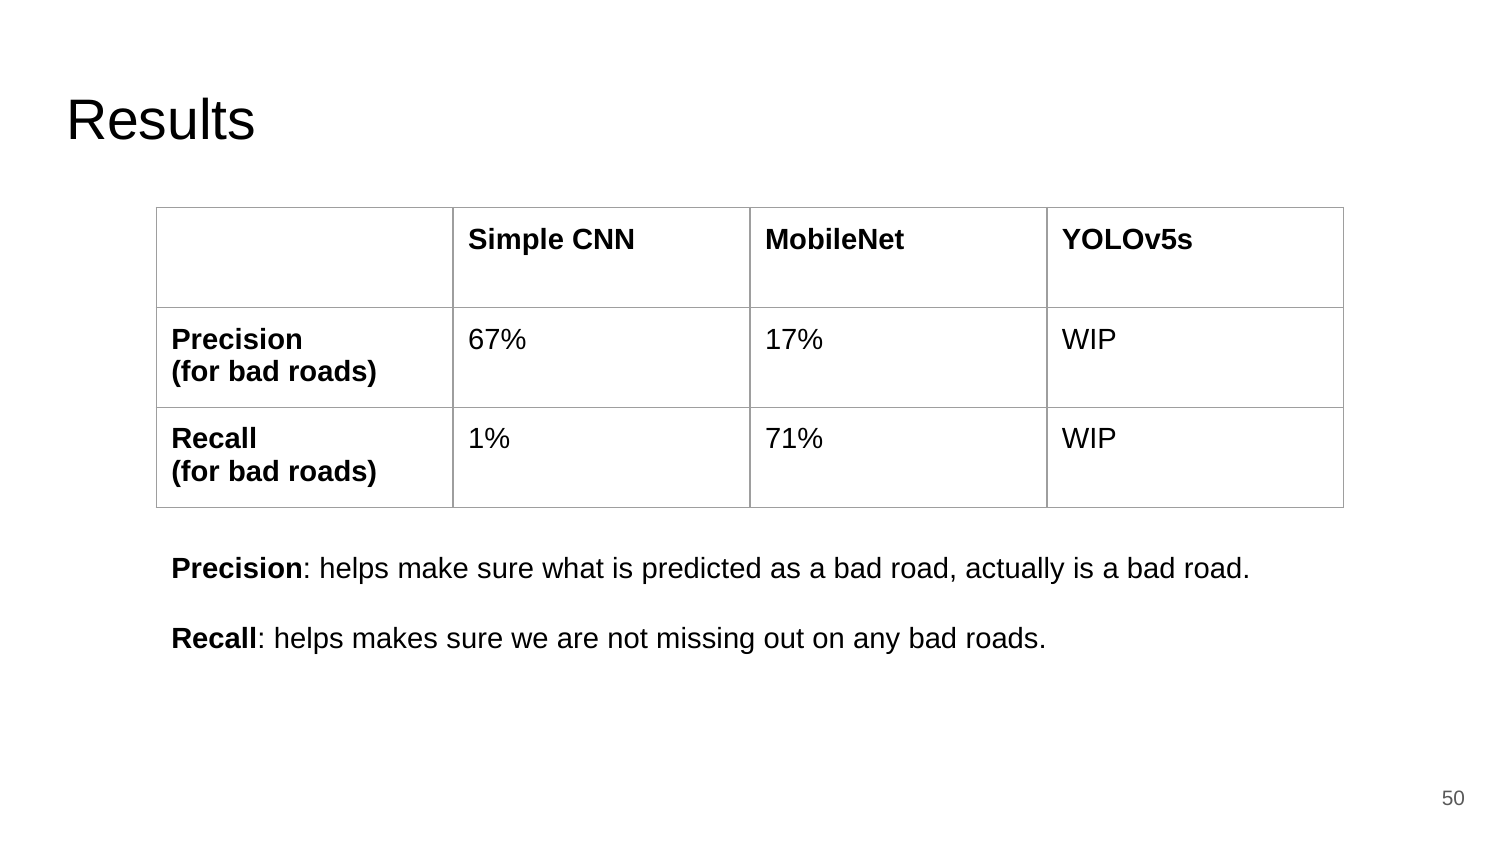

# Results
|  | Simple CNN | MobileNet | YOLOv5s |
| --- | --- | --- | --- |
| Precision (for bad roads) | 67% | 17% | WIP |
| Recall (for bad roads) | 1% | 71% | WIP |
Precision: helps make sure what is predicted as a bad road, actually is a bad road.

Recall: helps makes sure we are not missing out on any bad roads.
50